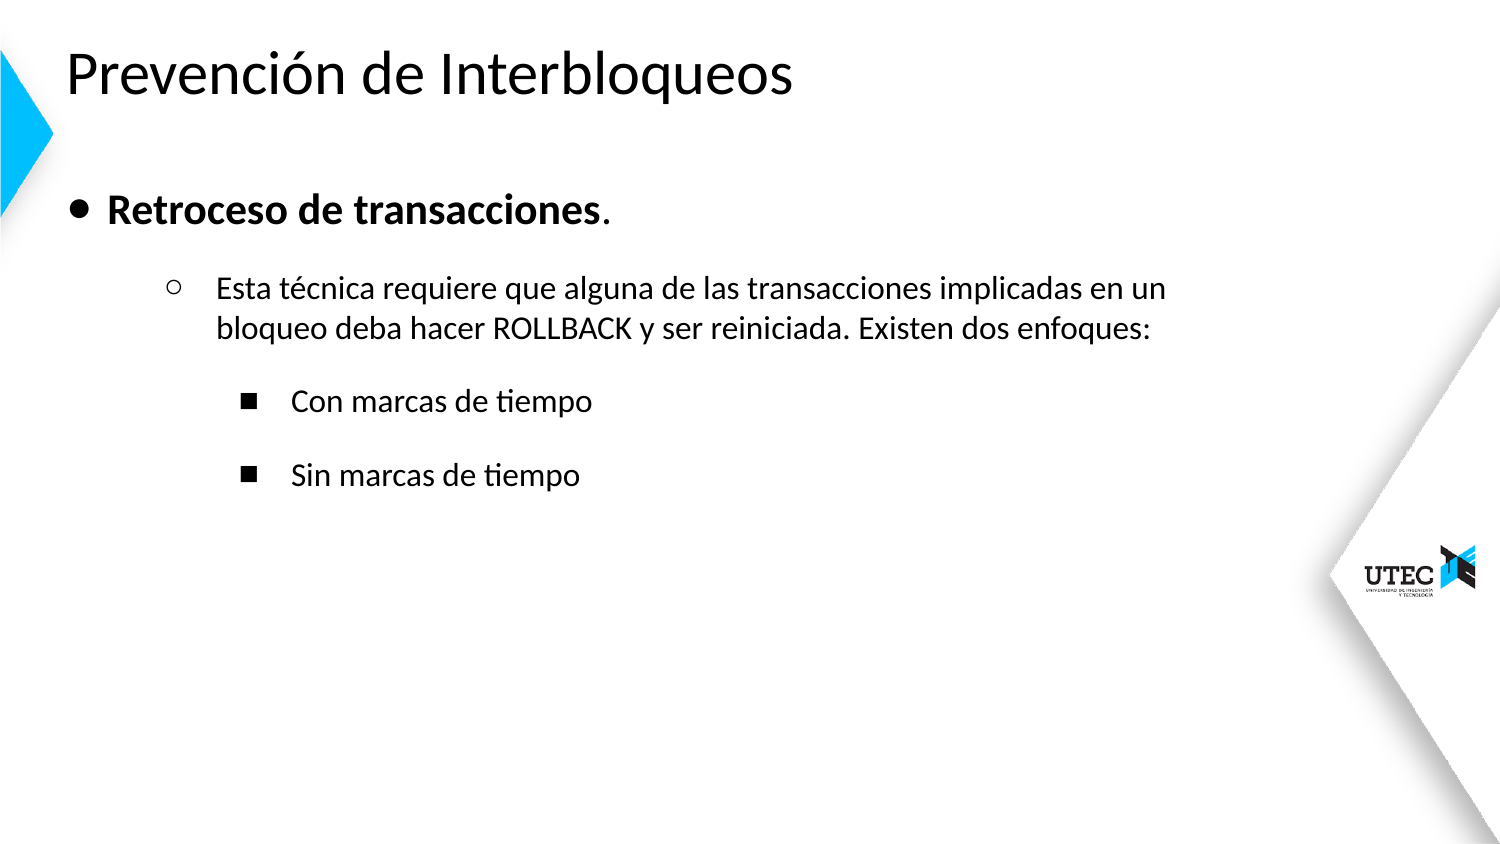

# Prevención de Interbloqueos
Retroceso de transacciones.
Esta técnica requiere que alguna de las transacciones implicadas en un bloqueo deba hacer ROLLBACK y ser reiniciada. Existen dos enfoques:
Con marcas de tiempo
Sin marcas de tiempo